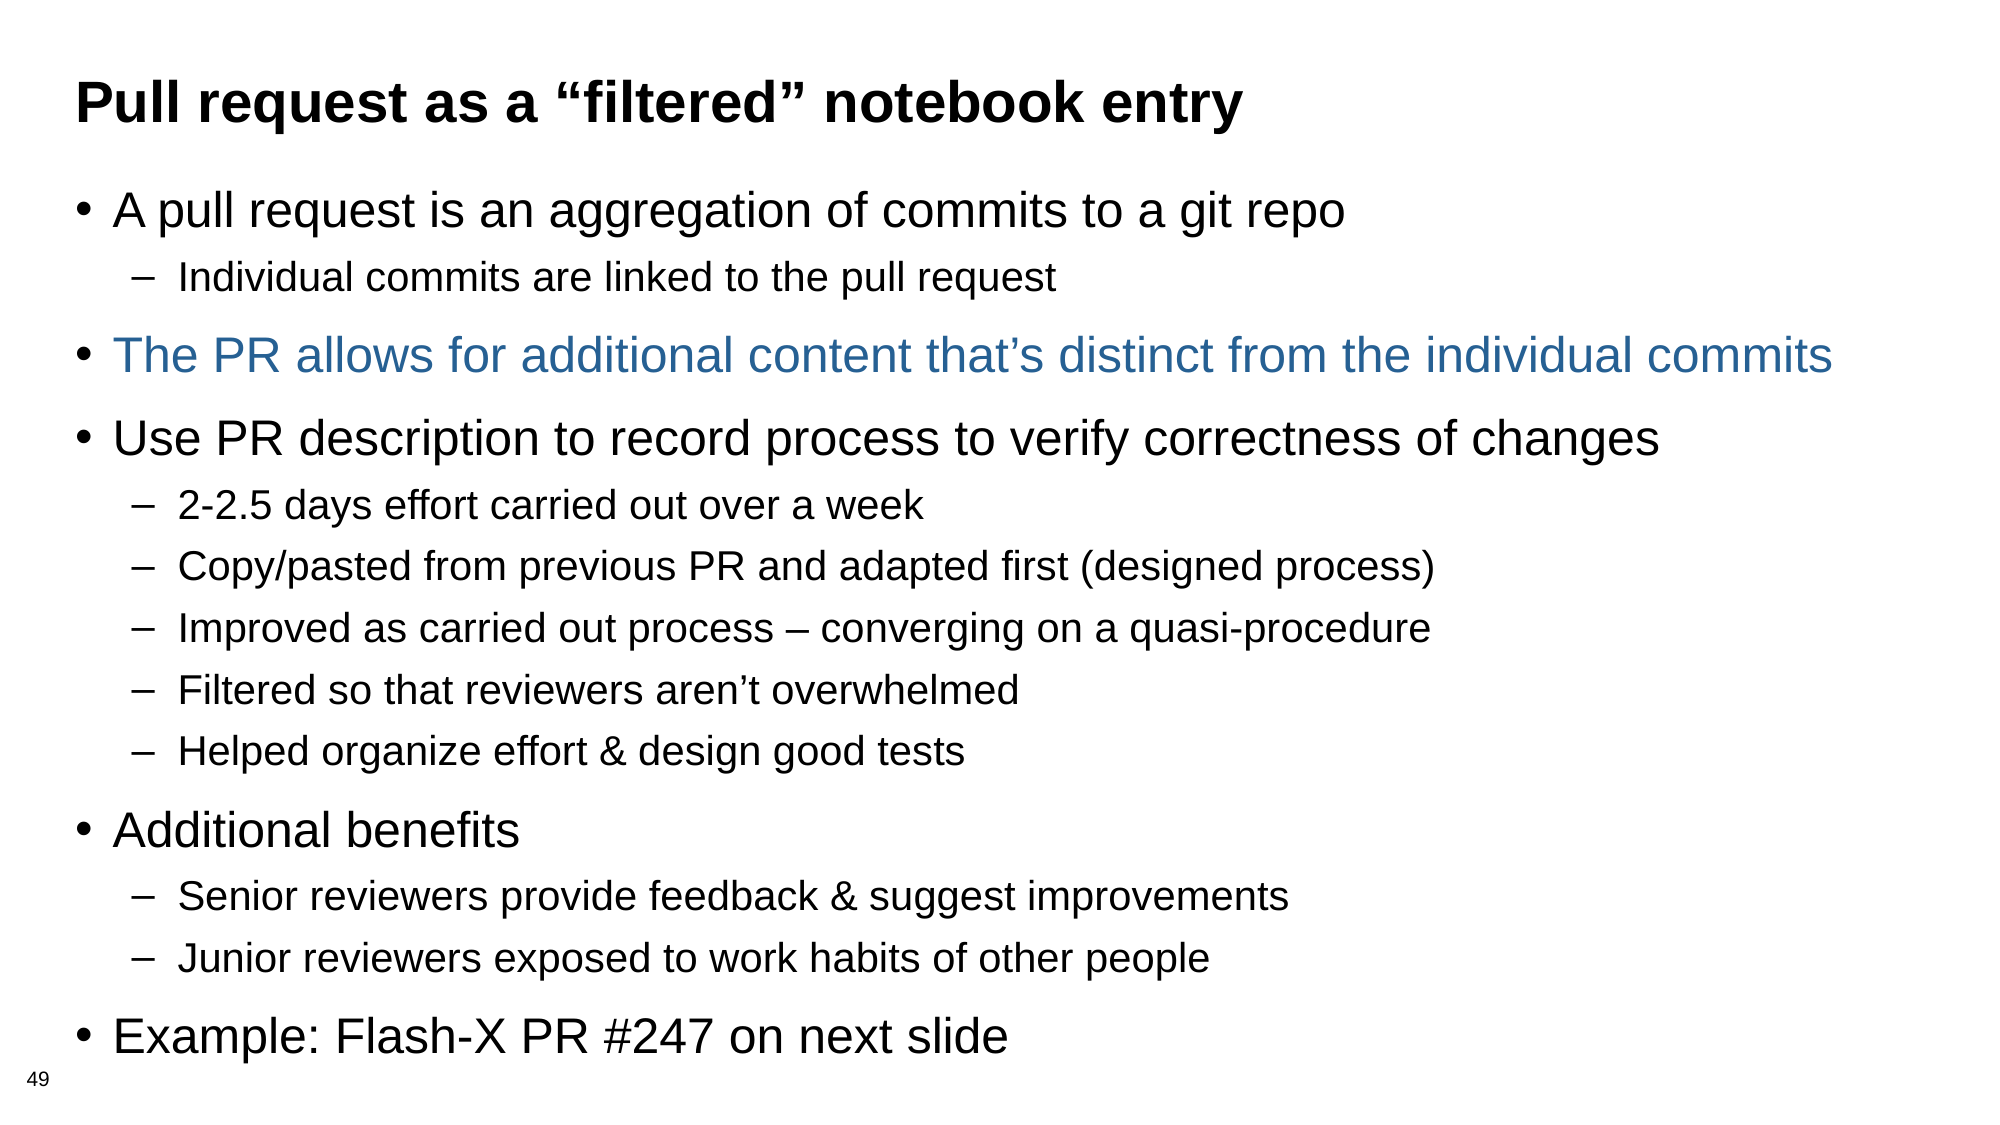

# Pull request as a “filtered” notebook entry
A pull request is an aggregation of commits to a git repo
Individual commits are linked to the pull request
The PR allows for additional content that’s distinct from the individual commits
Use PR description to record process to verify correctness of changes
2-2.5 days effort carried out over a week
Copy/pasted from previous PR and adapted first (designed process)
Improved as carried out process – converging on a quasi-procedure
Filtered so that reviewers aren’t overwhelmed
Helped organize effort & design good tests
Additional benefits
Senior reviewers provide feedback & suggest improvements
Junior reviewers exposed to work habits of other people
Example: Flash-X PR #247 on next slide